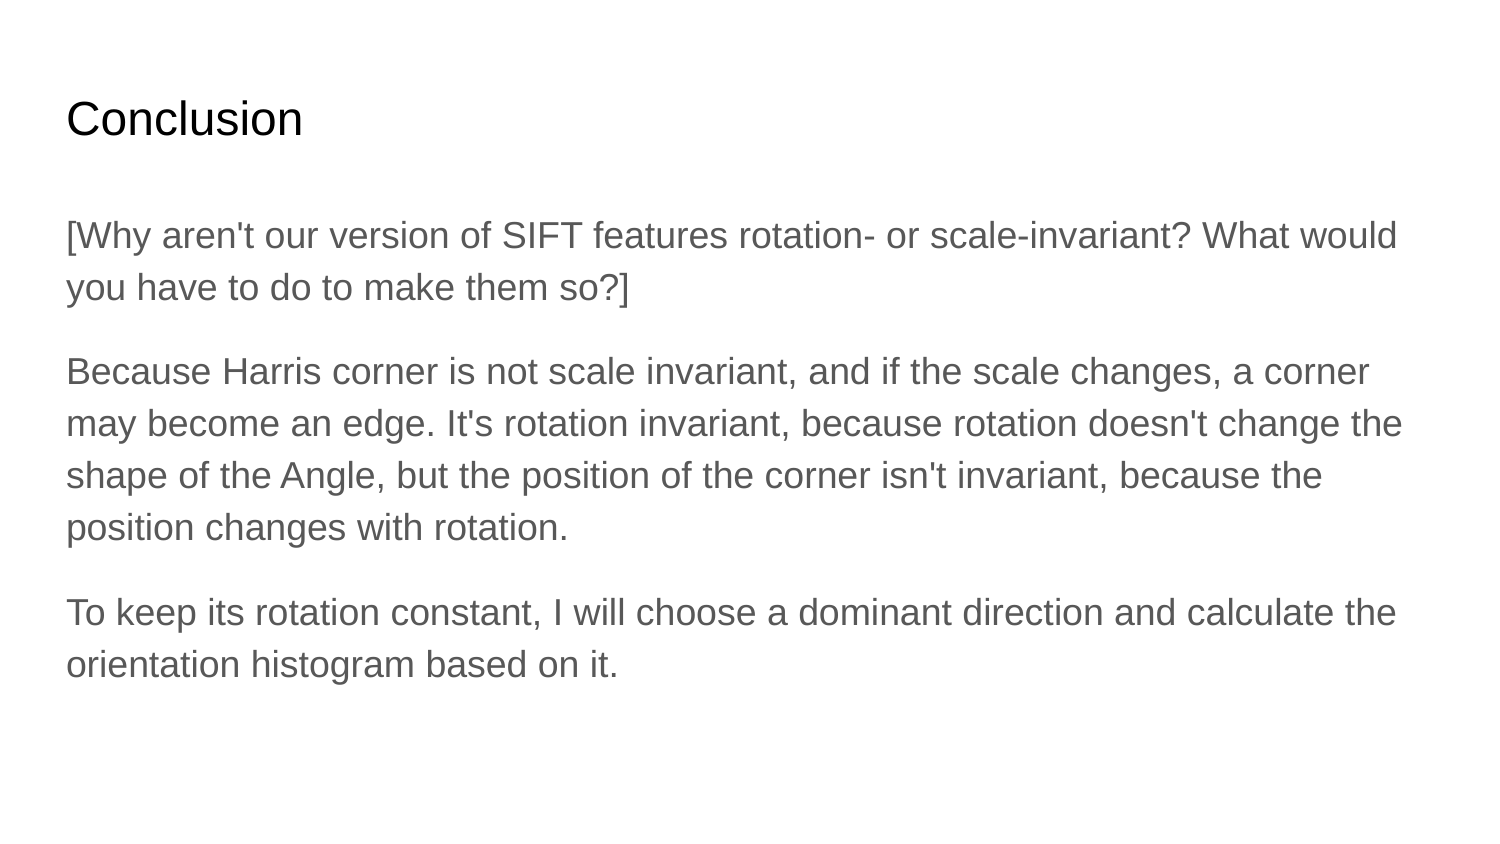

# Conclusion
[Why aren't our version of SIFT features rotation- or scale-invariant? What would you have to do to make them so?]
Because Harris corner is not scale invariant, and if the scale changes, a corner may become an edge. It's rotation invariant, because rotation doesn't change the shape of the Angle, but the position of the corner isn't invariant, because the position changes with rotation.
To keep its rotation constant, I will choose a dominant direction and calculate the orientation histogram based on it.